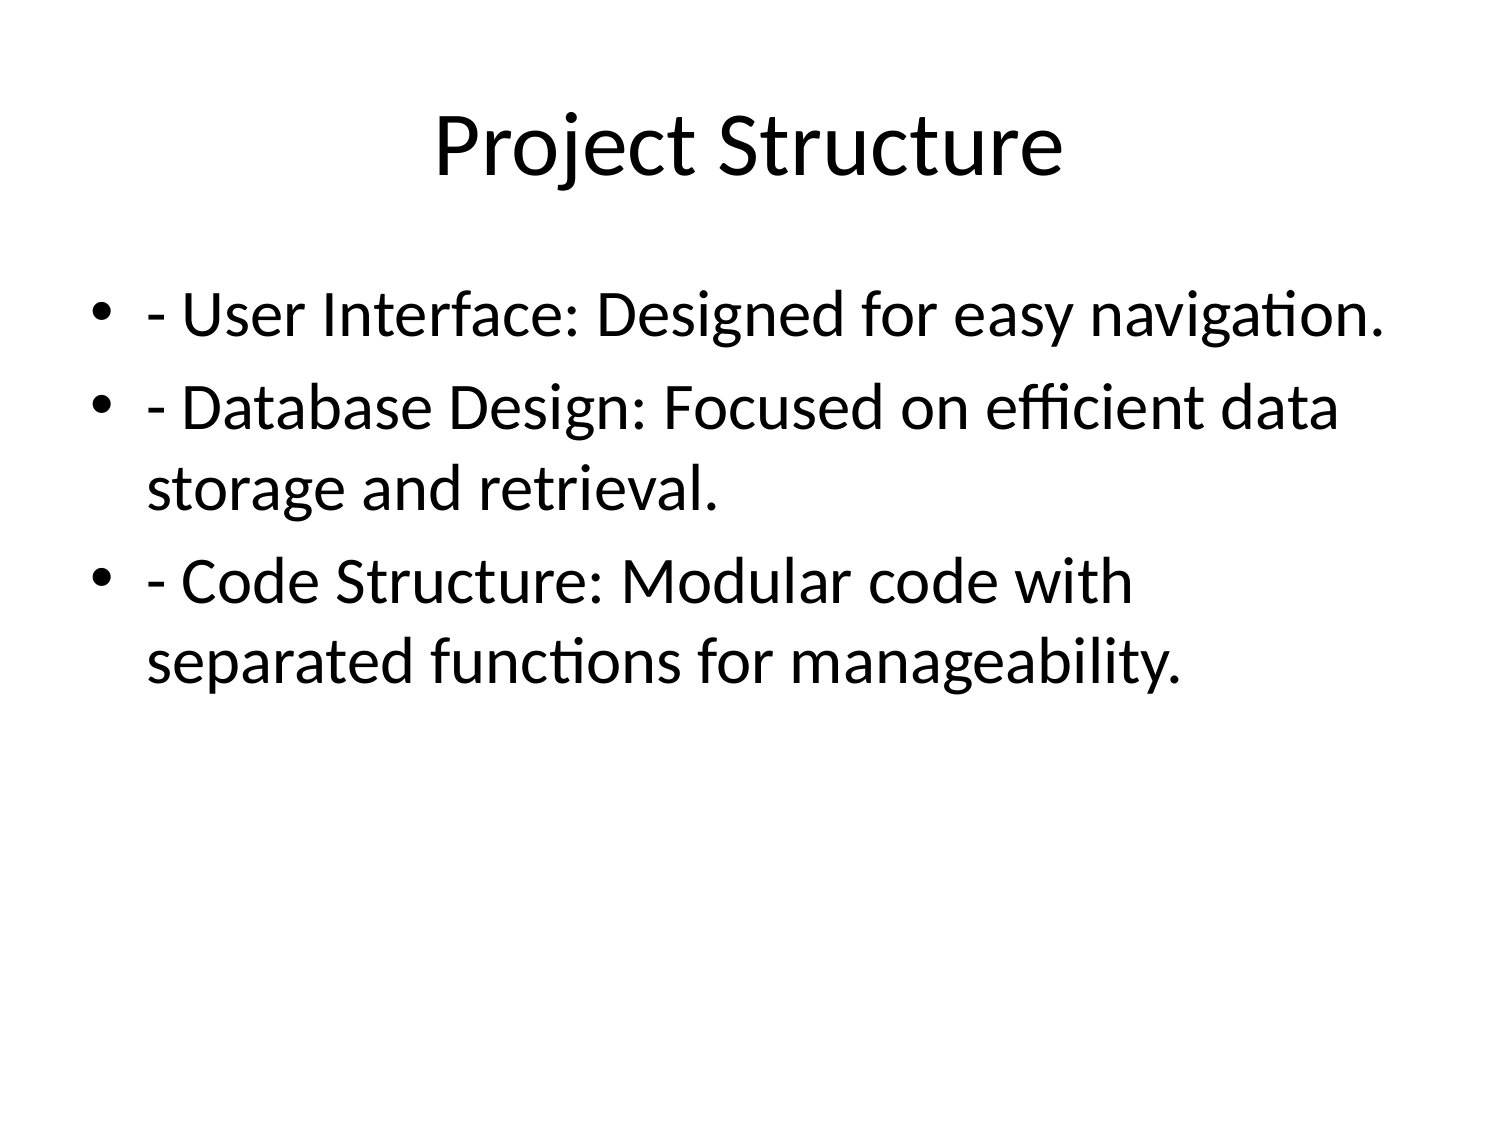

# Project Structure
- User Interface: Designed for easy navigation.
- Database Design: Focused on efficient data storage and retrieval.
- Code Structure: Modular code with separated functions for manageability.